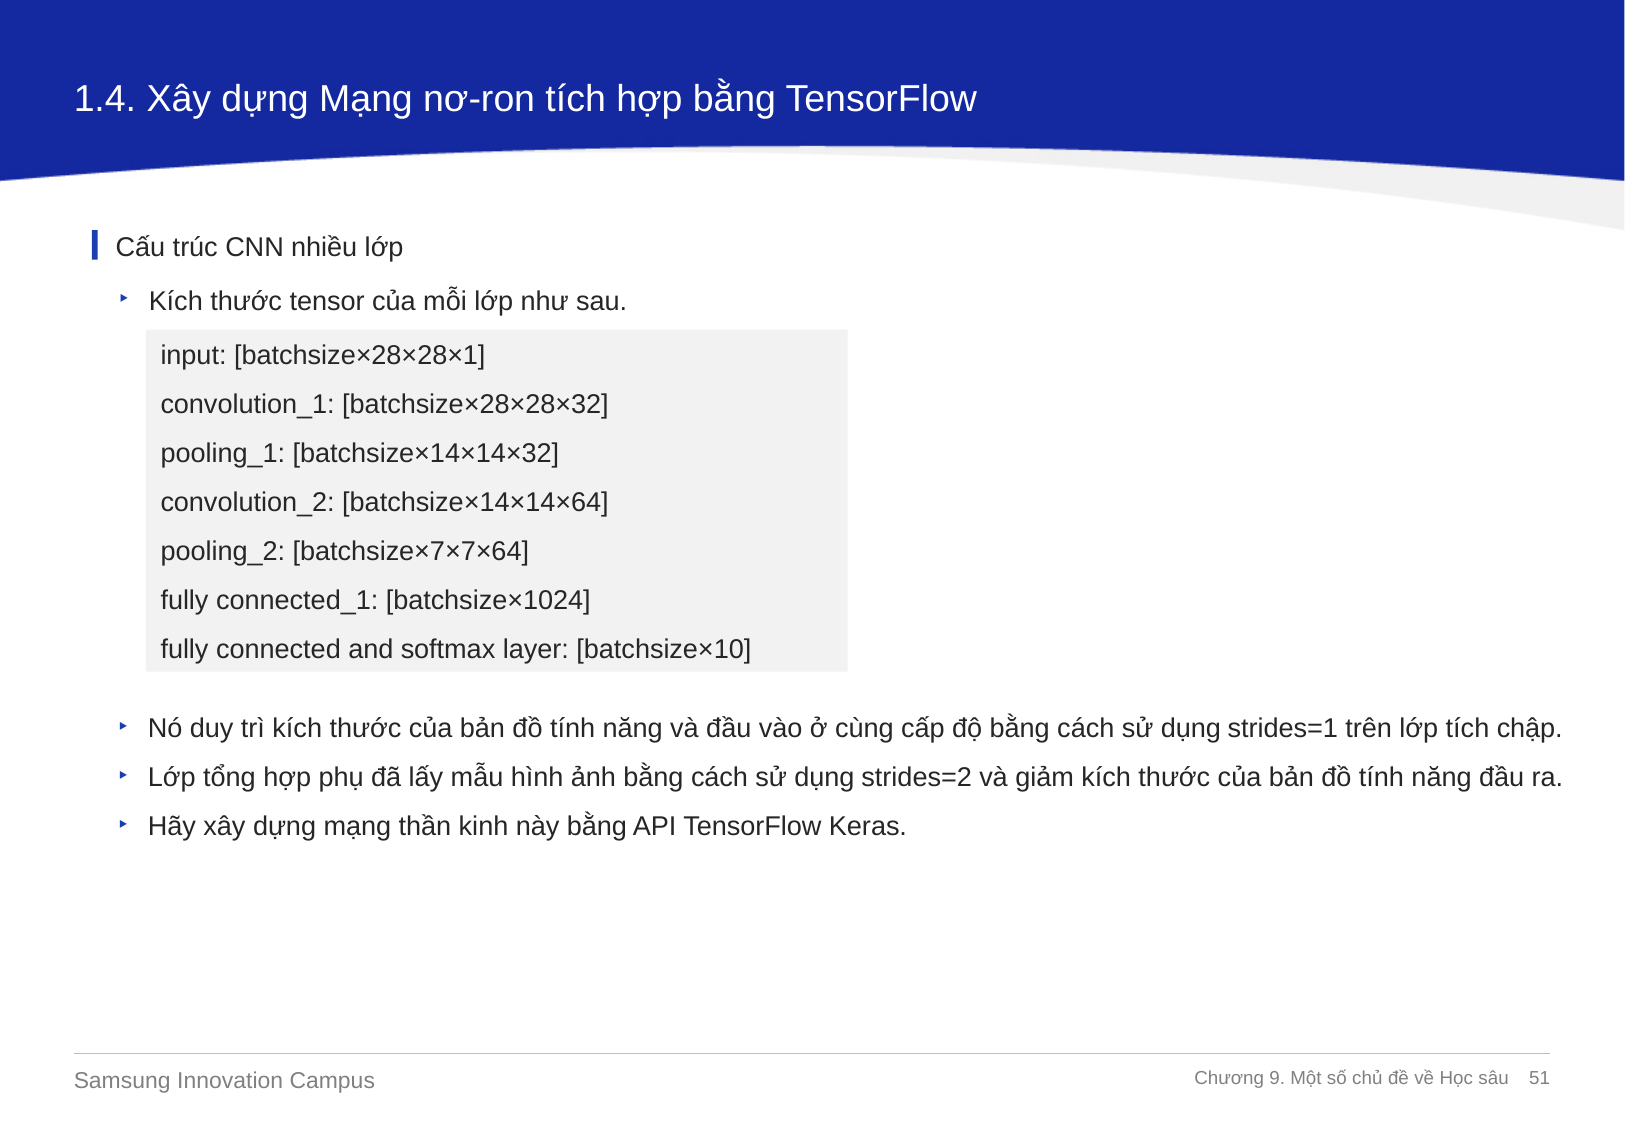

1.4. Xây dựng Mạng nơ-ron tích hợp bằng TensorFlow
Cấu trúc CNN nhiều lớp

Kích thước tensor của mỗi lớp như sau.
input: [batchsize×28×28×1]
convolution_1: [batchsize×28×28×32]
pooling_1: [batchsize×14×14×32]
convolution_2: [batchsize×14×14×64]
pooling_2: [batchsize×7×7×64]
fully connected_1: [batchsize×1024]
fully connected and softmax layer: [batchsize×10]
Nó duy trì kích thước của bản đồ tính năng và đầu vào ở cùng cấp độ bằng cách sử dụng strides=1 trên lớp tích chập.
Lớp tổng hợp phụ đã lấy mẫu hình ảnh bằng cách sử dụng strides=2 và giảm kích thước của bản đồ tính năng đầu ra.
Hãy xây dựng mạng thần kinh này bằng API TensorFlow Keras.